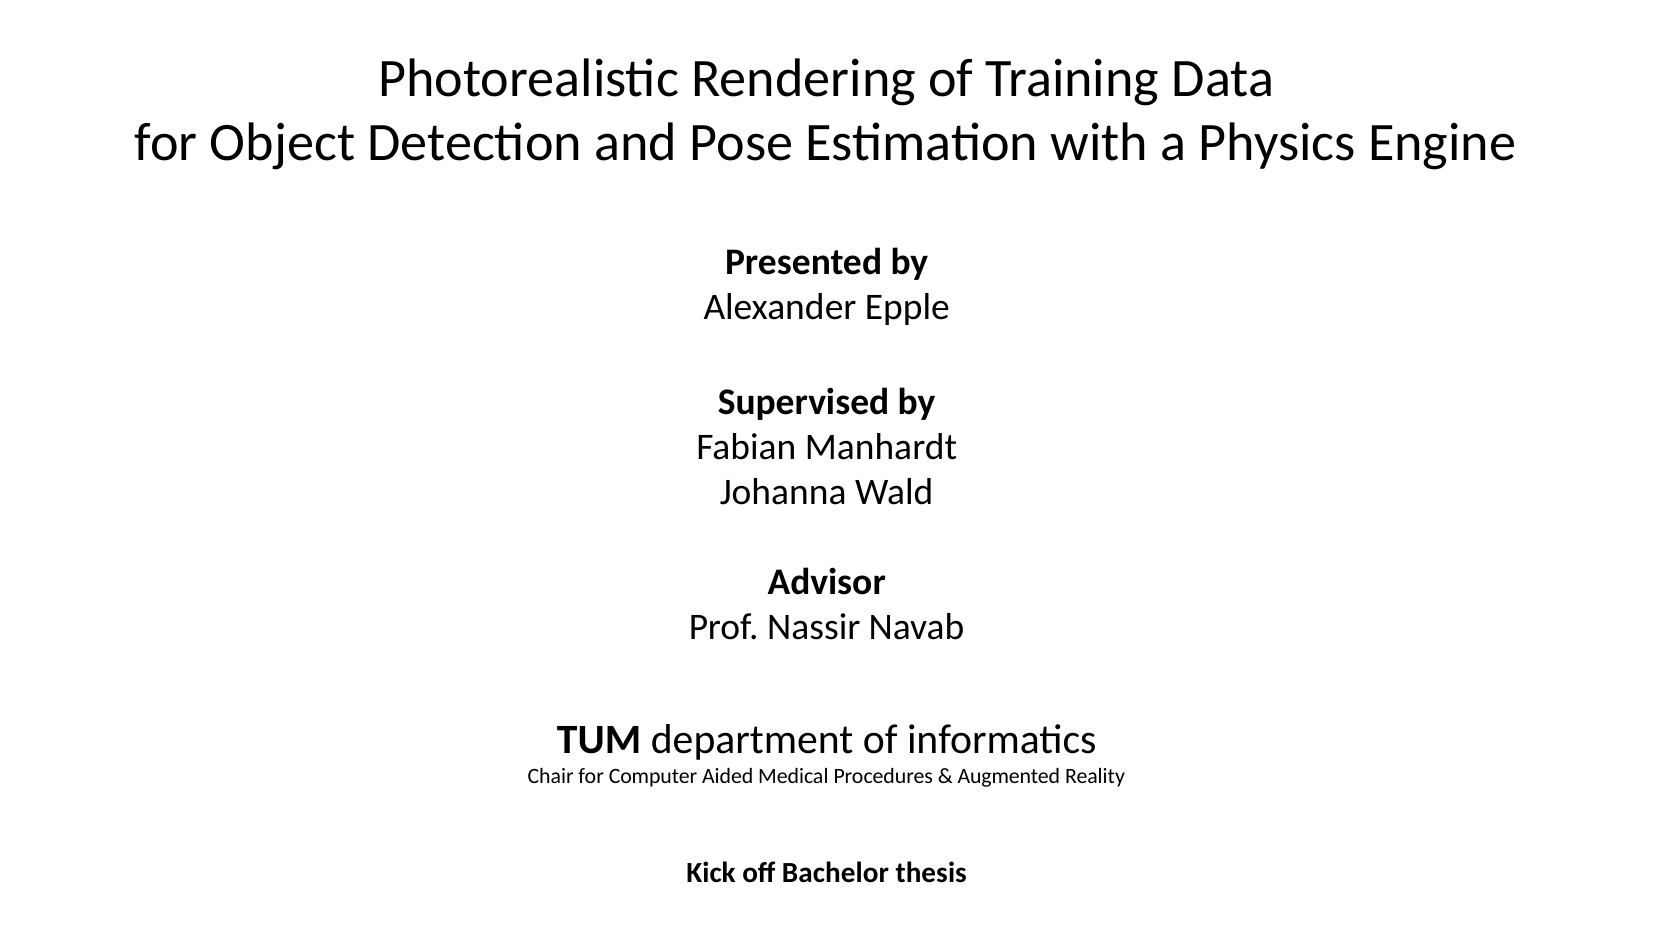

Photorealistic Rendering of Training Data
for Object Detection and Pose Estimation with a Physics Engine
Presented by
Alexander Epple
Supervised by
Fabian Manhardt
Johanna Wald
Advisor
Prof. Nassir Navab
TUM department of informatics
Chair for Computer Aided Medical Procedures & Augmented Reality
Kick off Bachelor thesis